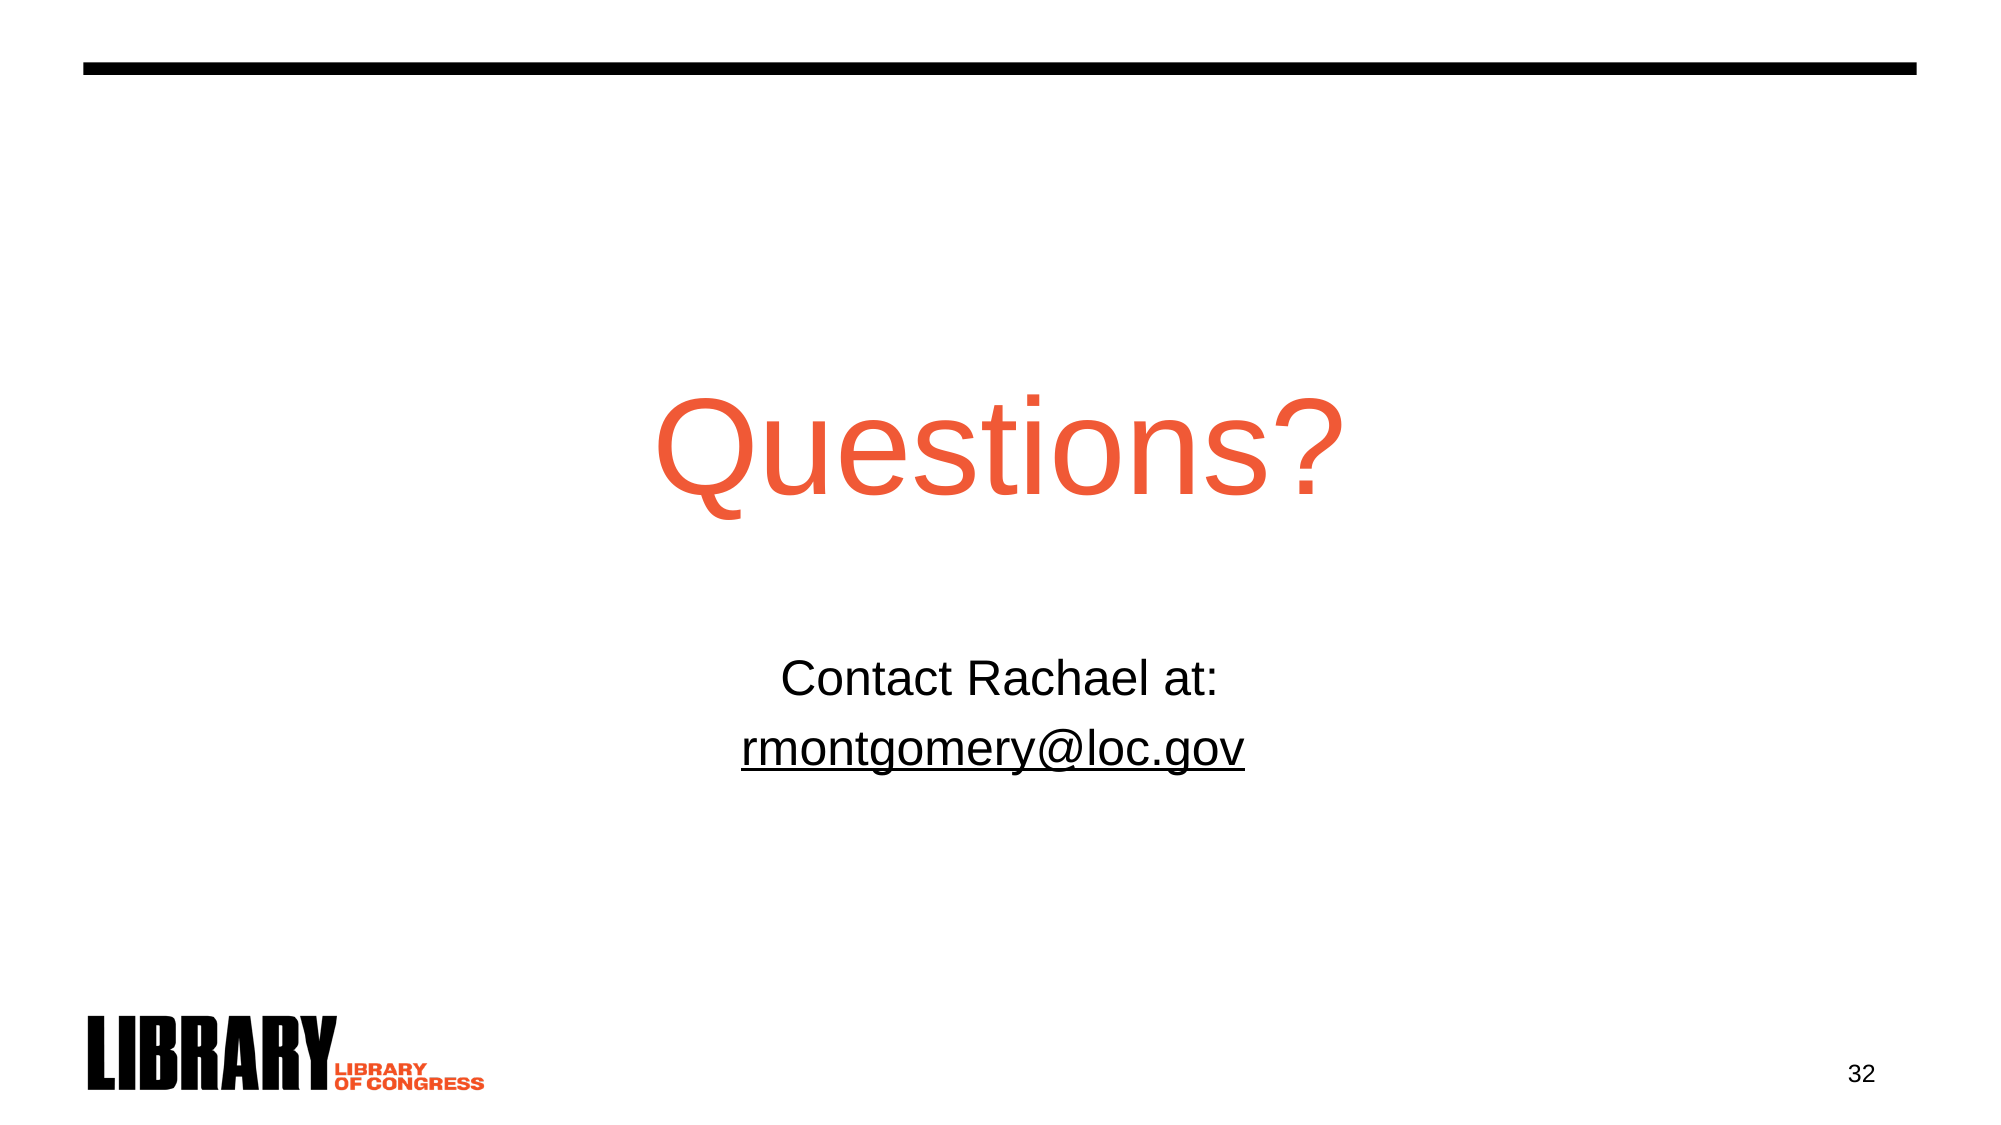

# Questions?
Contact Rachael at:
rmontgomery@loc.gov
32